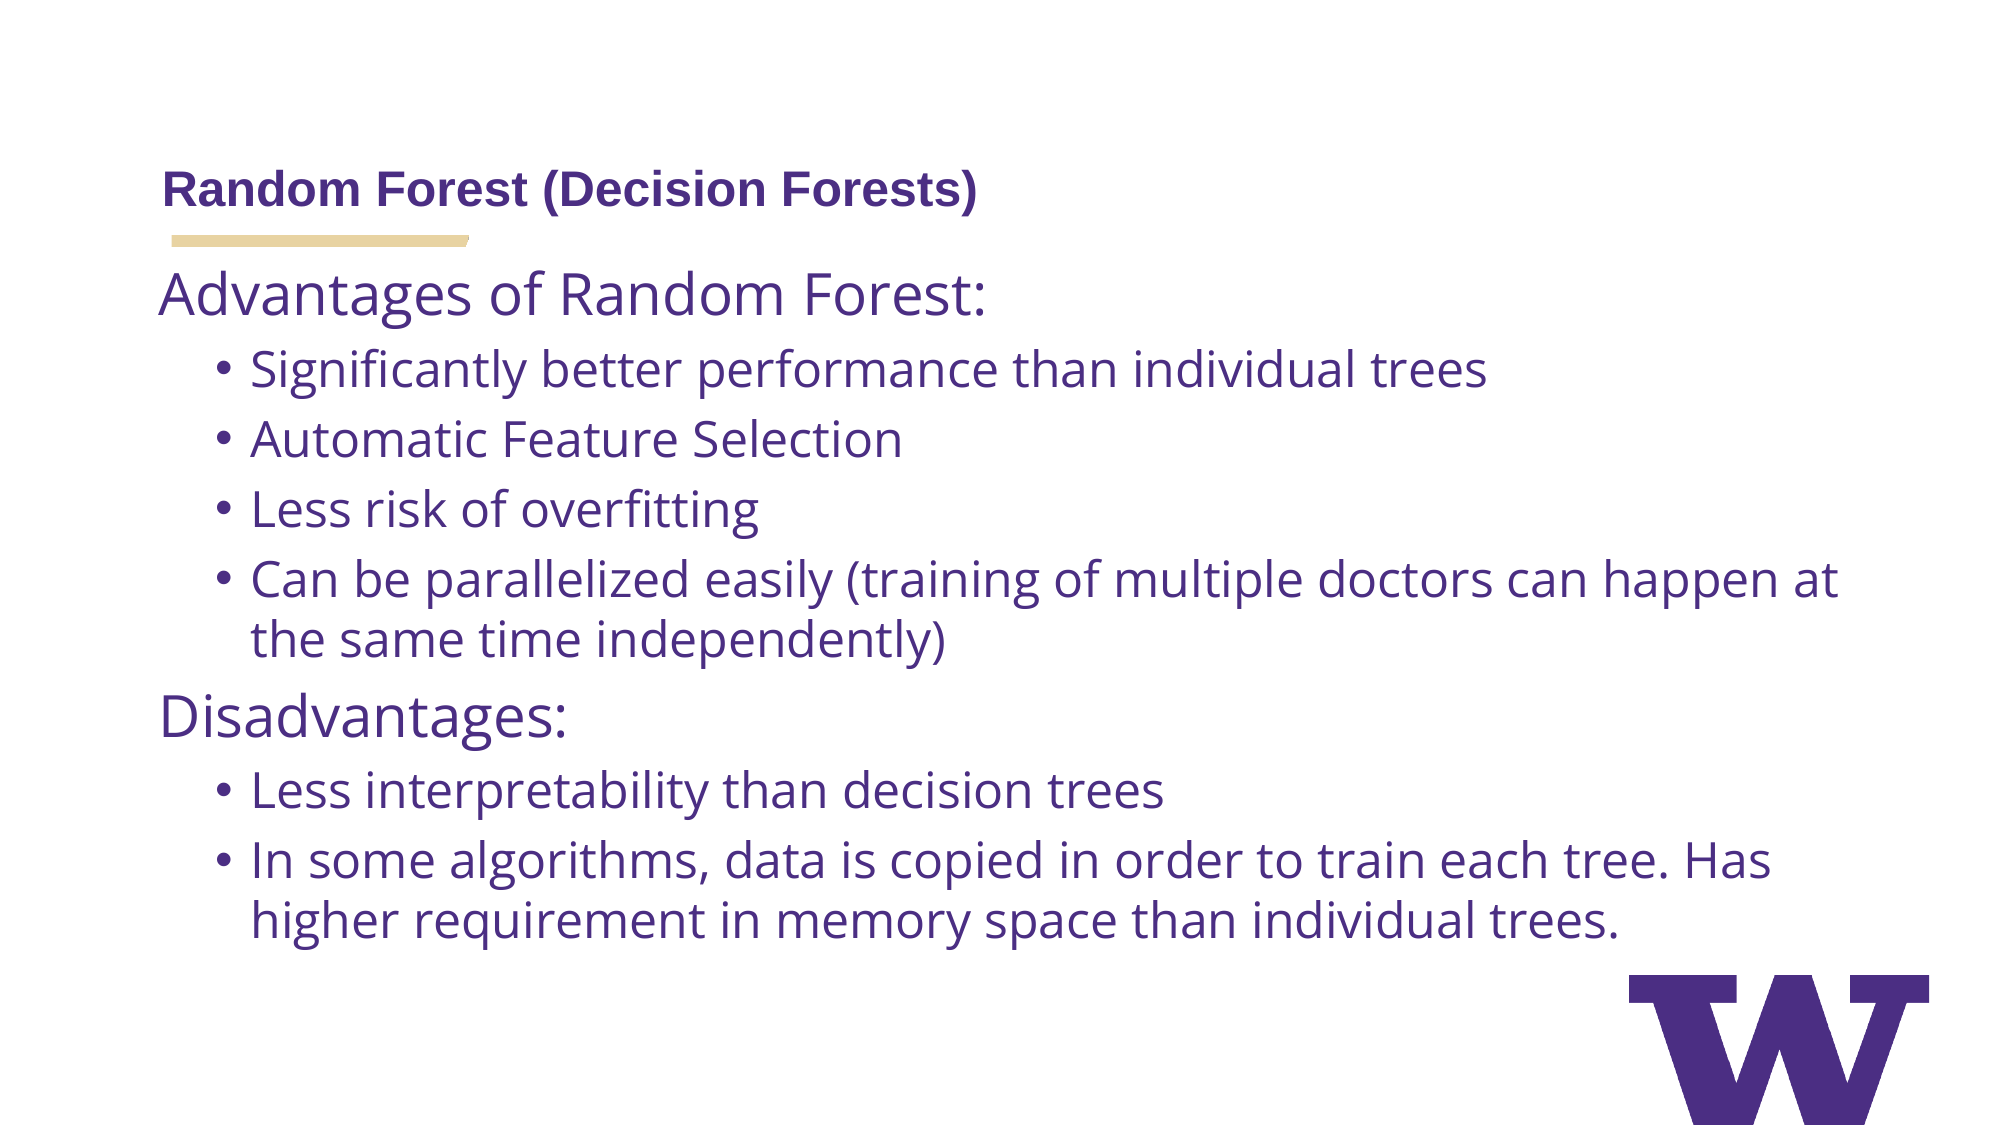

# Random Forest (Decision Forests)
Advantages of Random Forest:
Significantly better performance than individual trees
Automatic Feature Selection
Less risk of overfitting
Can be parallelized easily (training of multiple doctors can happen at the same time independently)
Disadvantages:
Less interpretability than decision trees
In some algorithms, data is copied in order to train each tree. Has higher requirement in memory space than individual trees.